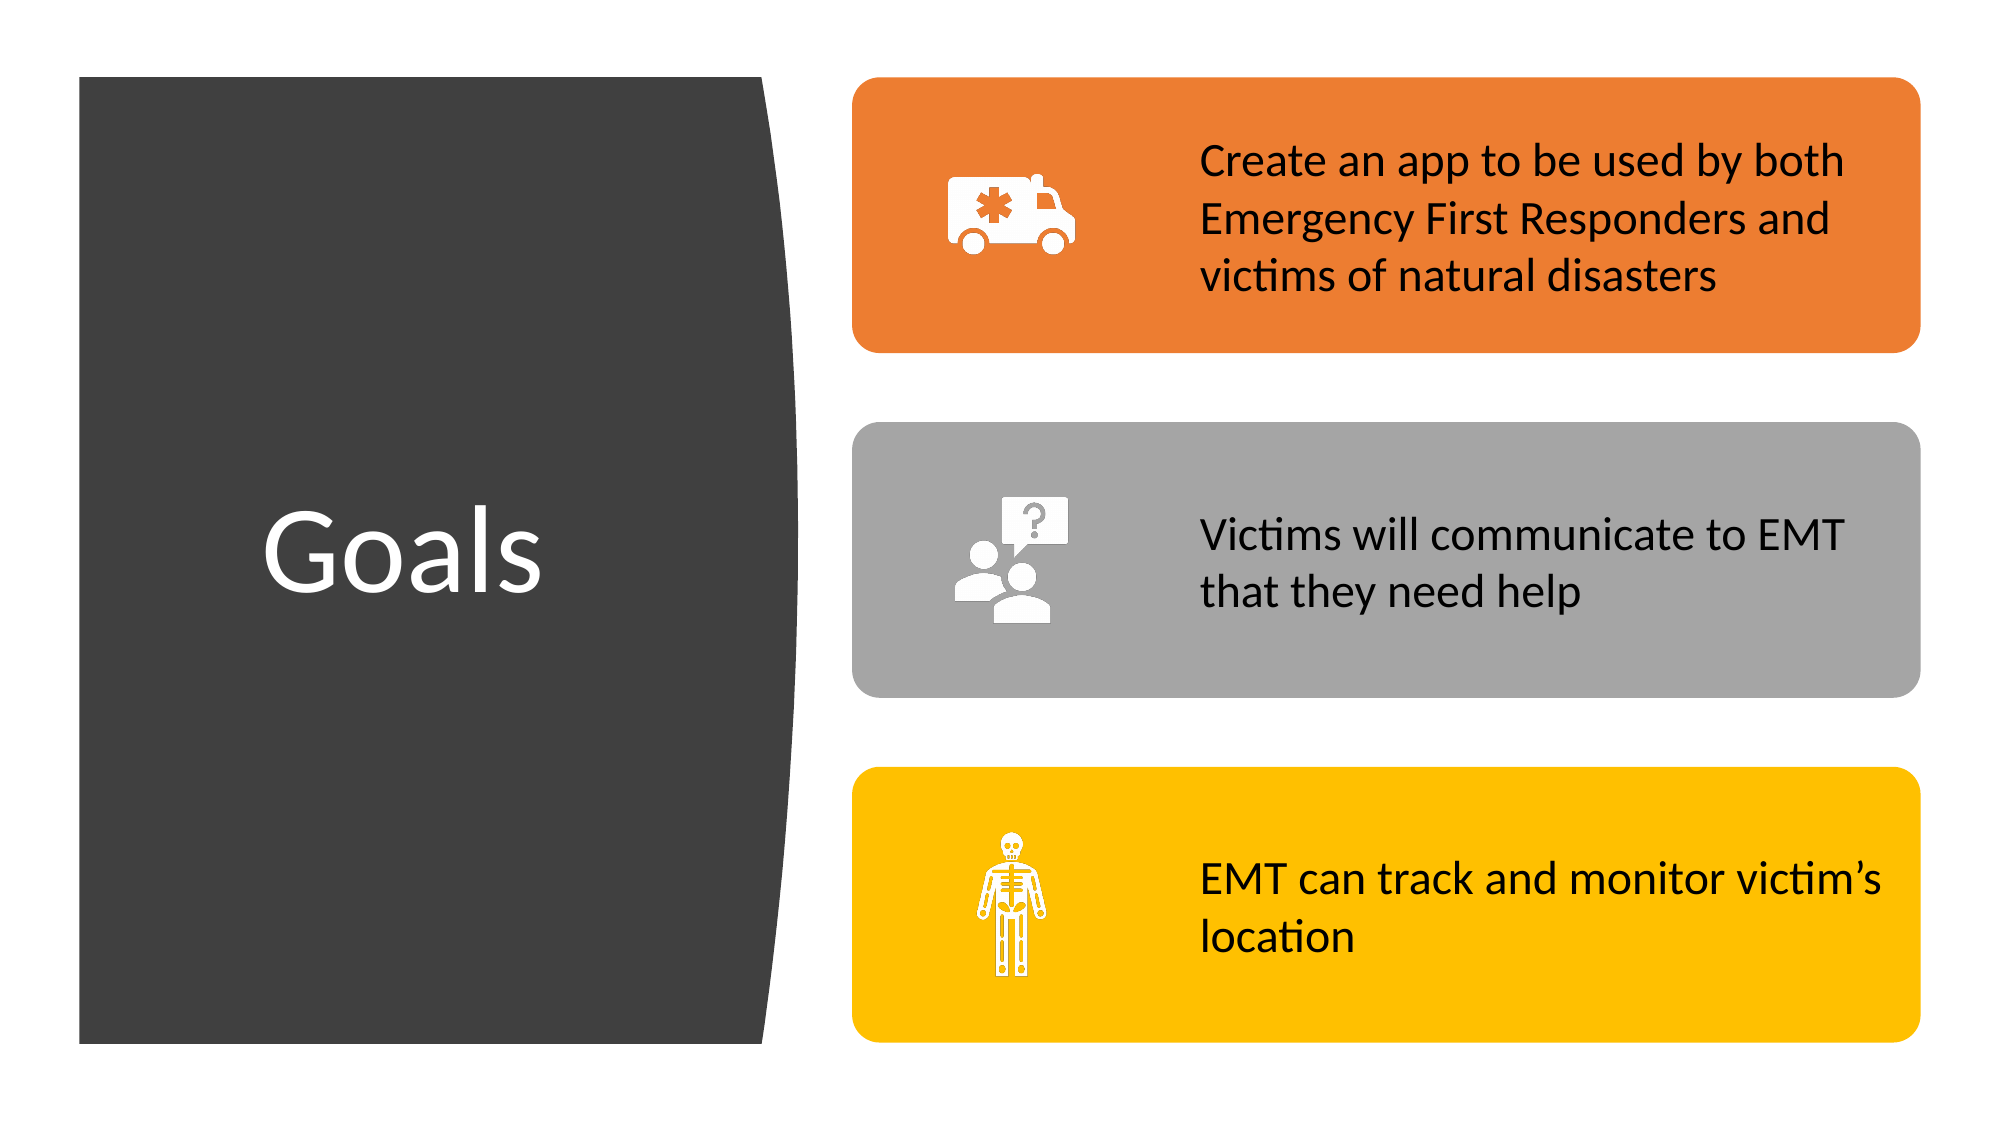

Create an app to be used by both Emergency First Responders and victims of natural disasters
Victims will communicate to EMT that they need help
EMT can track and monitor victim’s location

Goals